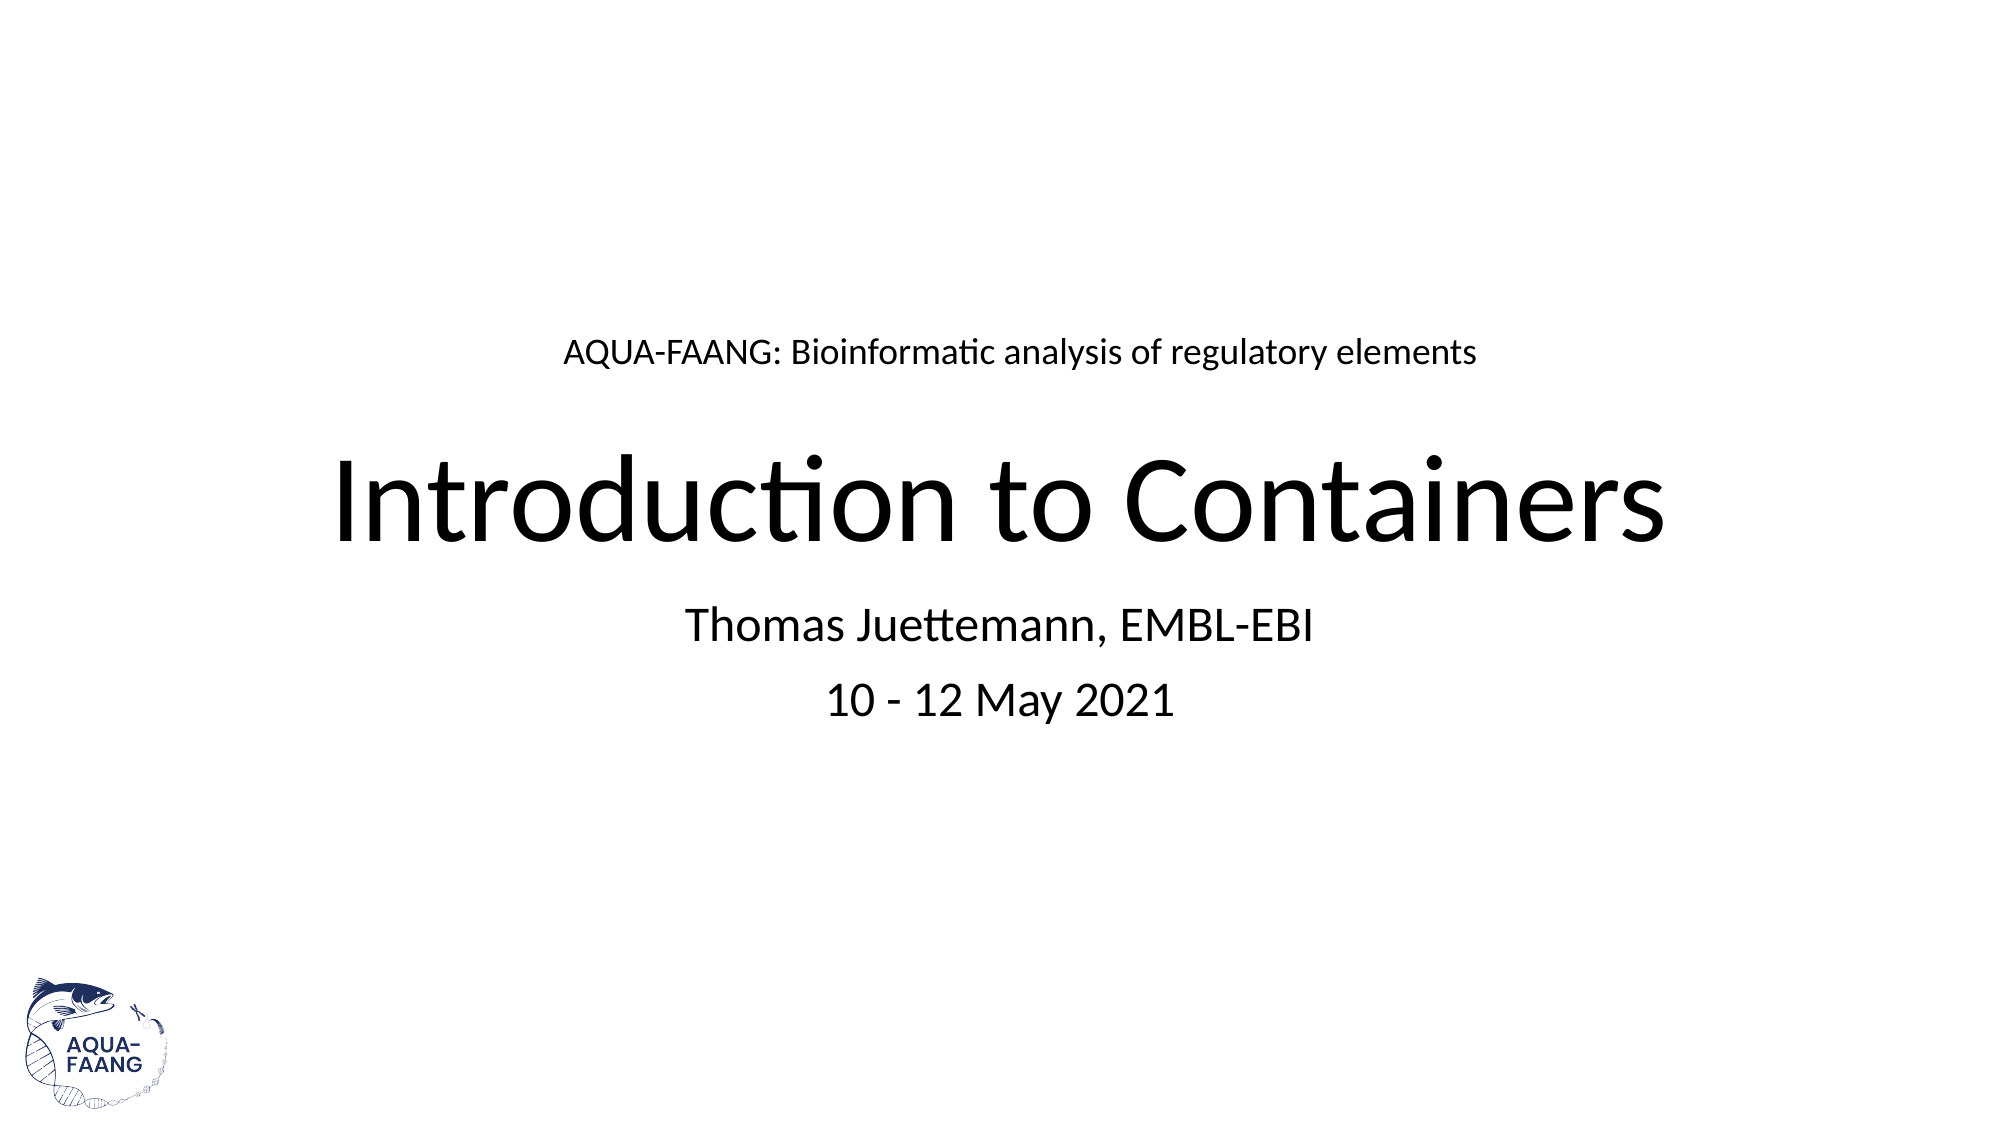

# Introduction to Containers
AQUA-FAANG: Bioinformatic analysis of regulatory elements
Thomas Juettemann, EMBL-EBI
10 - 12 May 2021